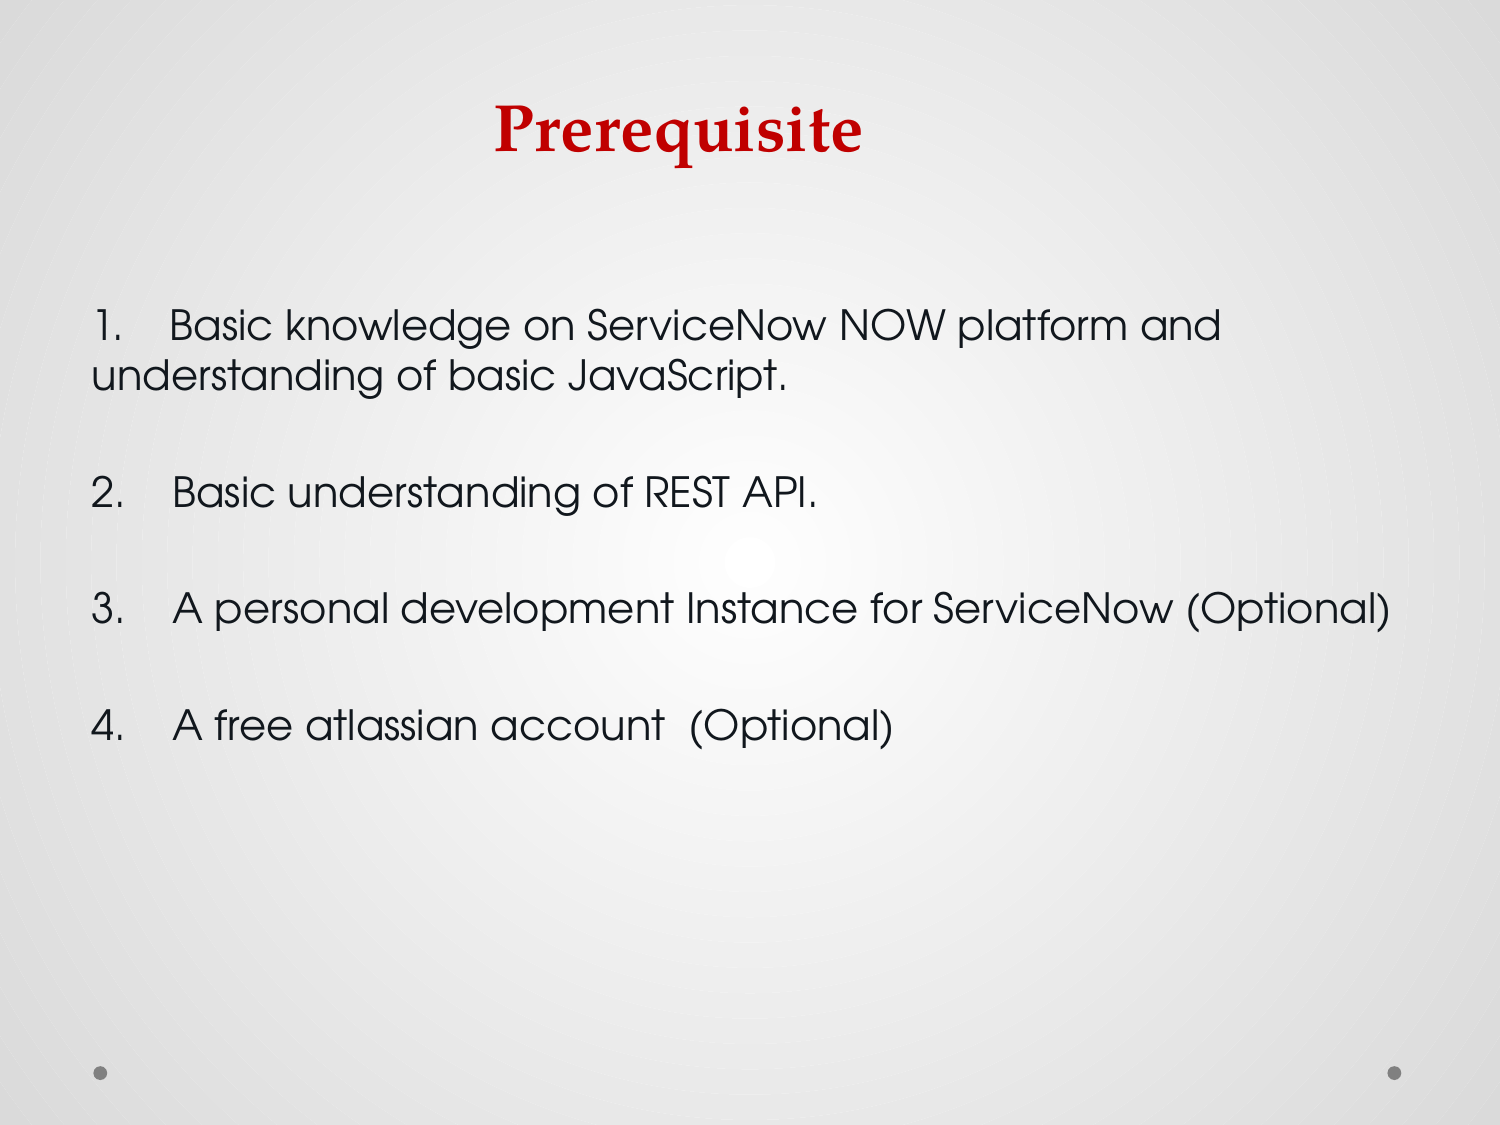

# Prerequisite

1.    Basic knowledge on ServiceNow NOW platform and understanding of basic JavaScript.

2.    Basic understanding of REST API.

3.    A personal development Instance for ServiceNow (Optional)

4.    A free atlassian account  (Optional)